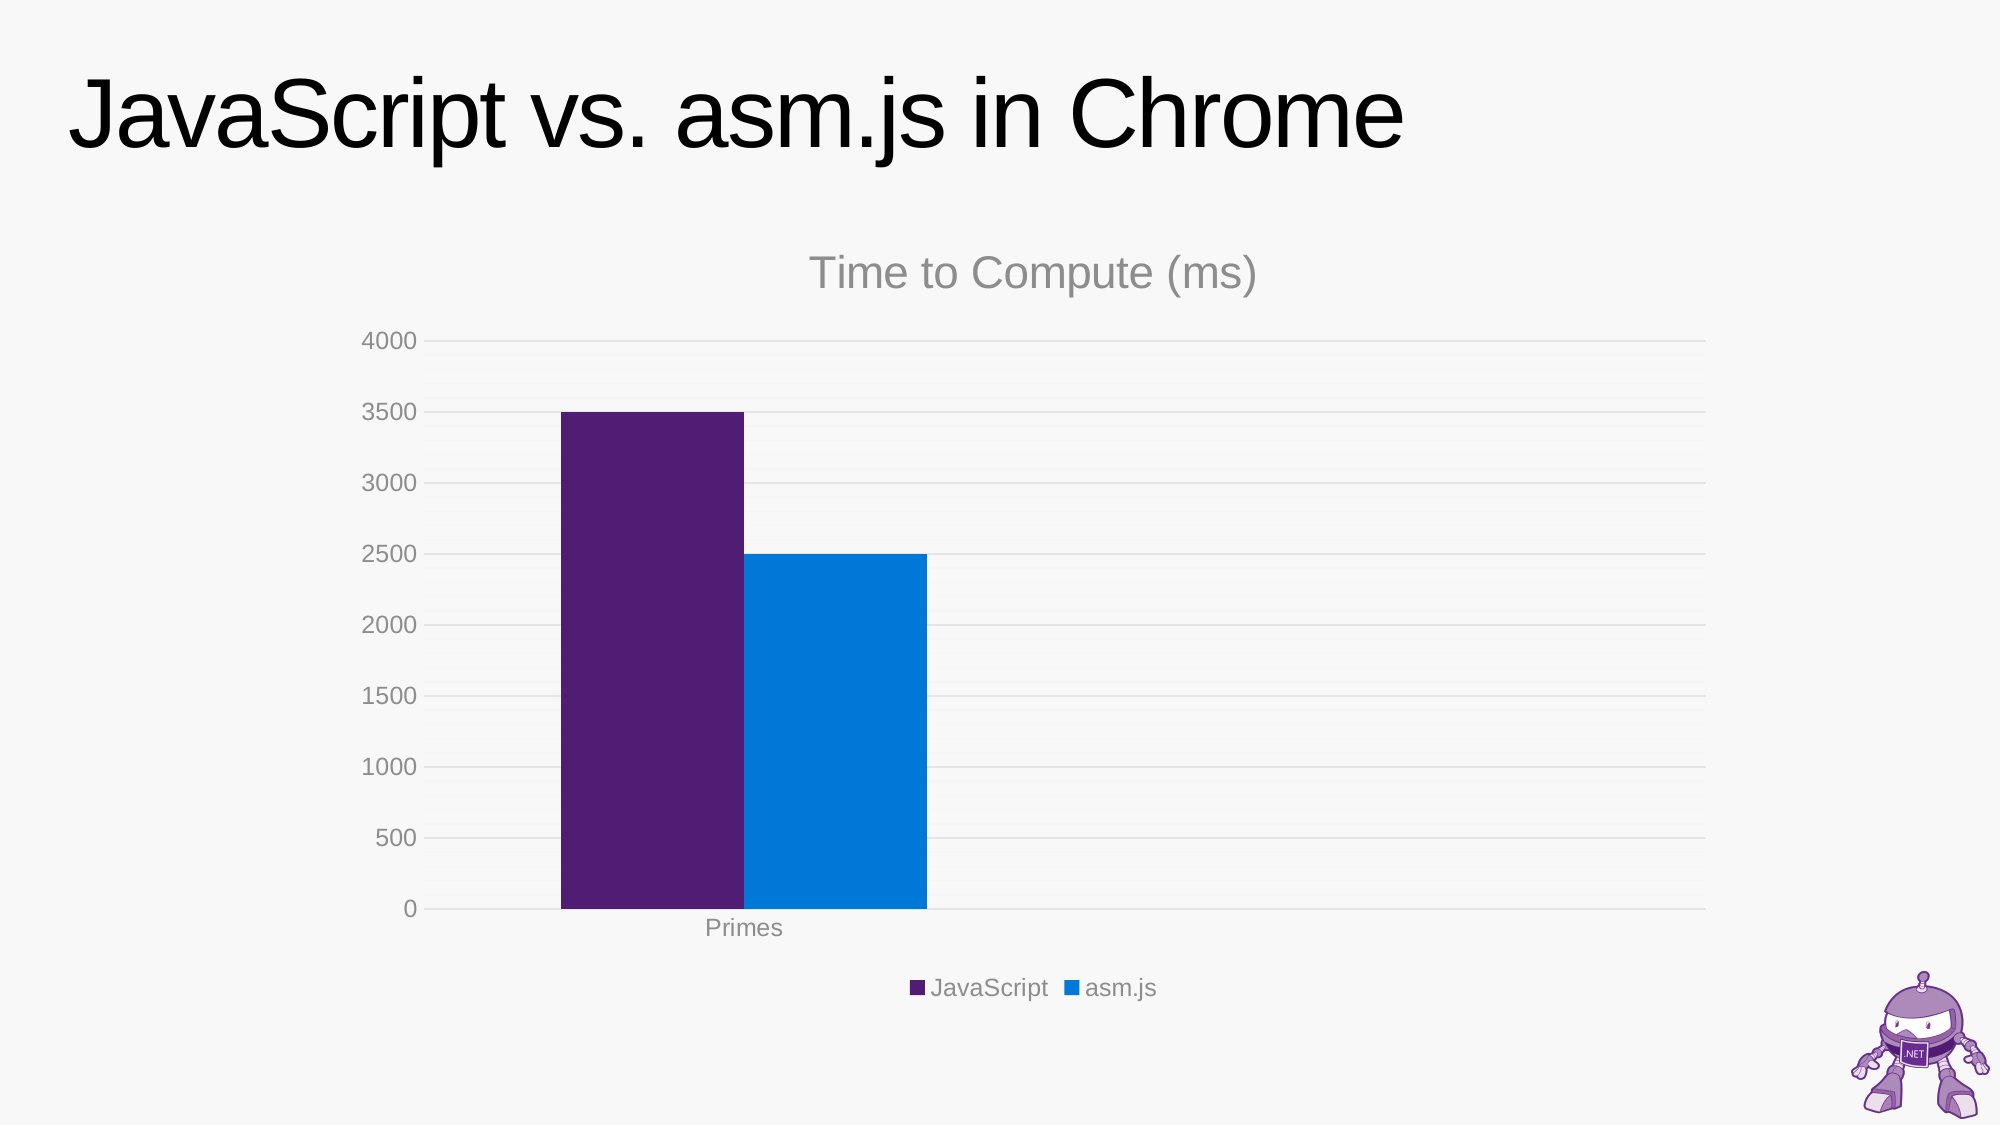

# JavaScript vs. asm.js in Chrome

### Chart: Time to Compute (ms)

| Category | JavaScript | asm.js |
|---|---|---|
| Primes | 3500.0 | 2500.0 |